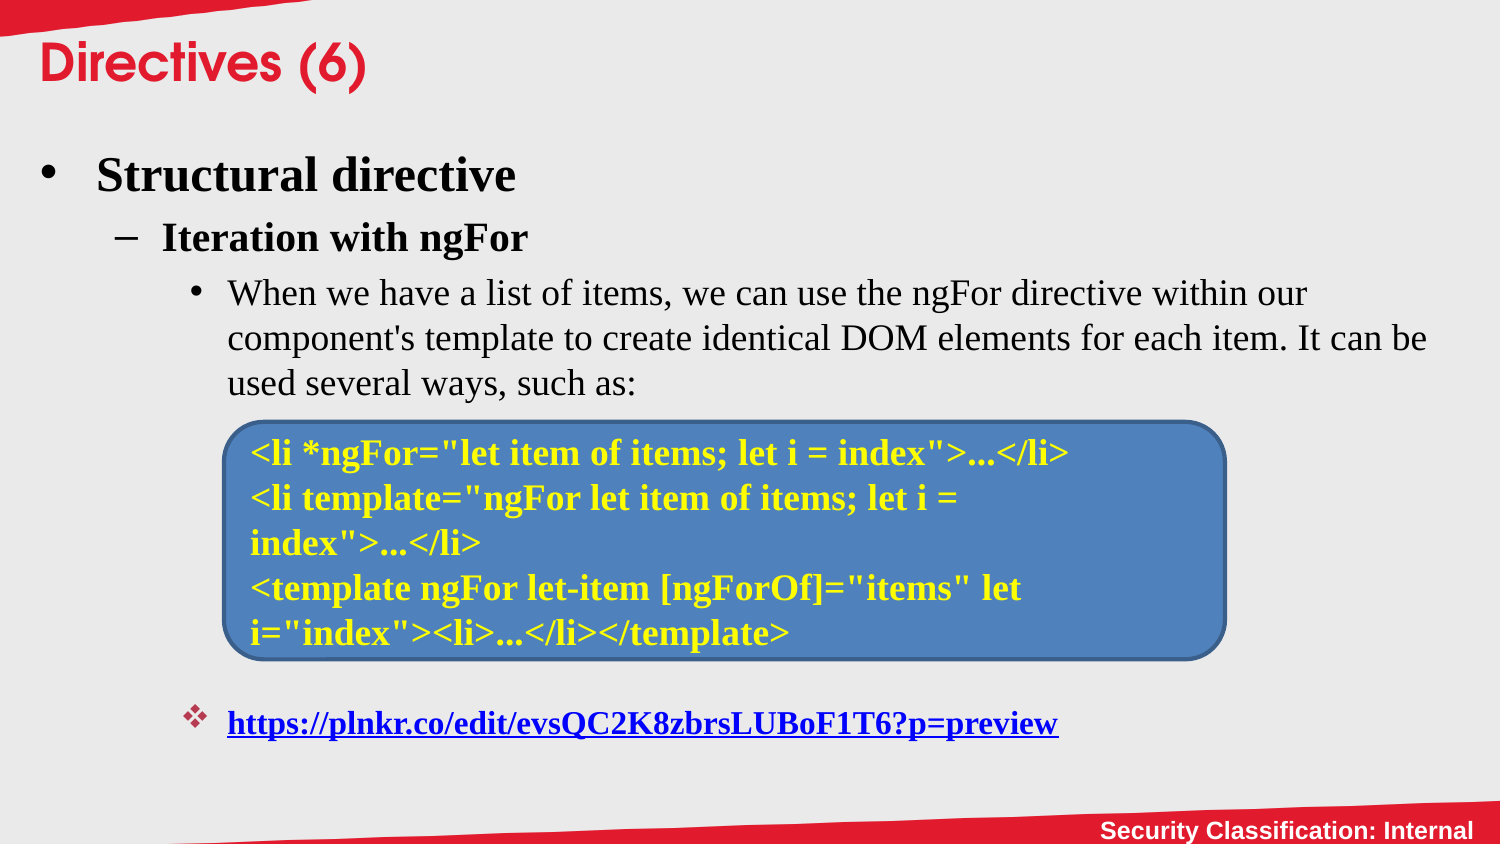

# Directives (6)
Structural directive
Iteration with ngFor
When we have a list of items, we can use the ngFor directive within our component's template to create identical DOM elements for each item. It can be used several ways, such as:

https://plnkr.co/edit/evsQC2K8zbrsLUBoF1T6?p=preview

<li *ngFor="let item of items; let i = index">...</li>
<li template="ngFor let item of items; let i = index">...</li>
<template ngFor let-item [ngForOf]="items" let i="index"><li>...</li></template>